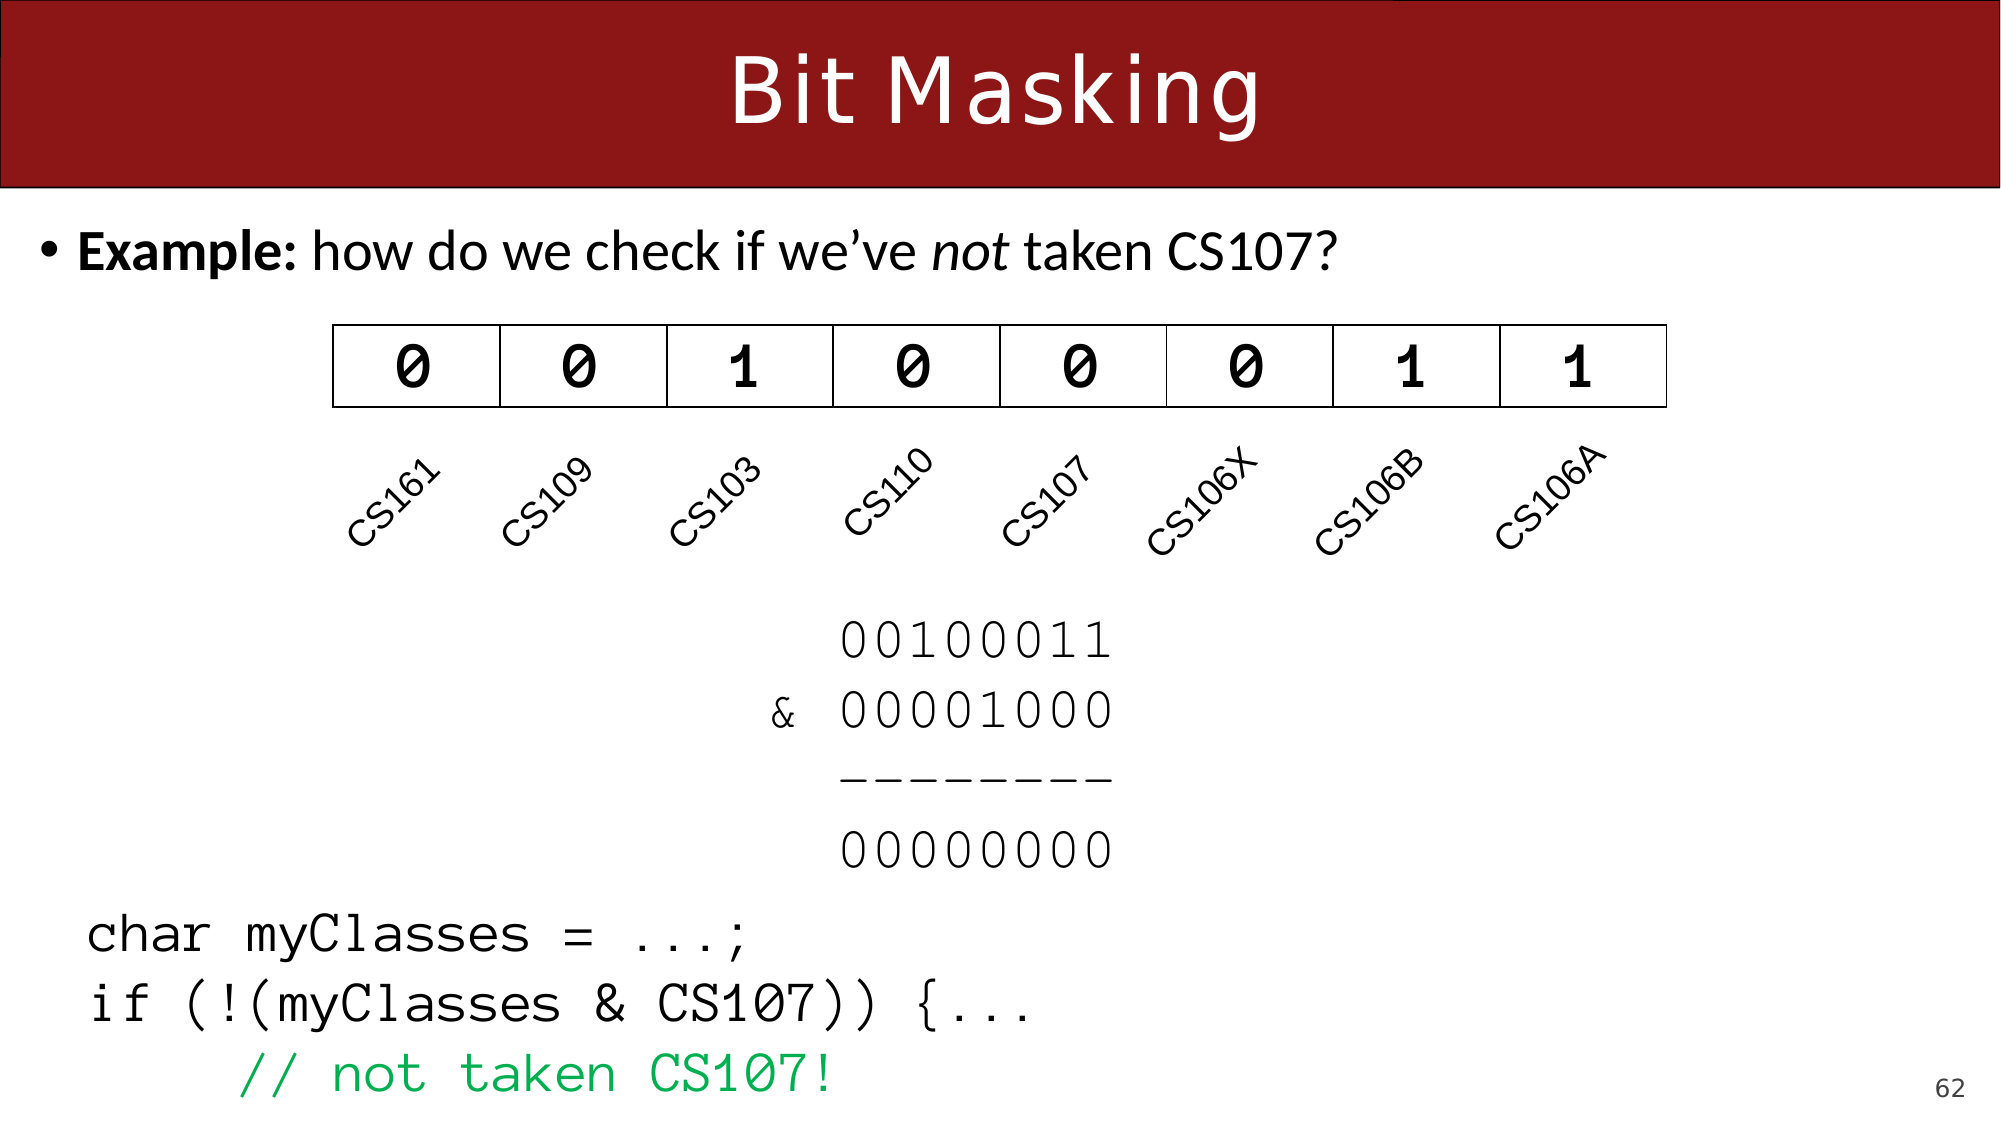

# Bit Masking
Example: how do we check if we’ve not taken CS107?
| 0 | 0 | 1 | 0 | 0 | 0 | 1 | 1 |
| --- | --- | --- | --- | --- | --- | --- | --- |
CS161
CS109
CS107
CS103
CS106X
CS106B
CS106A
CS110
  00100011
& 00001000
  --------
  00000000
char myClasses = ...;
if (!(myClasses & CS107)) {...
	// not taken CS107!